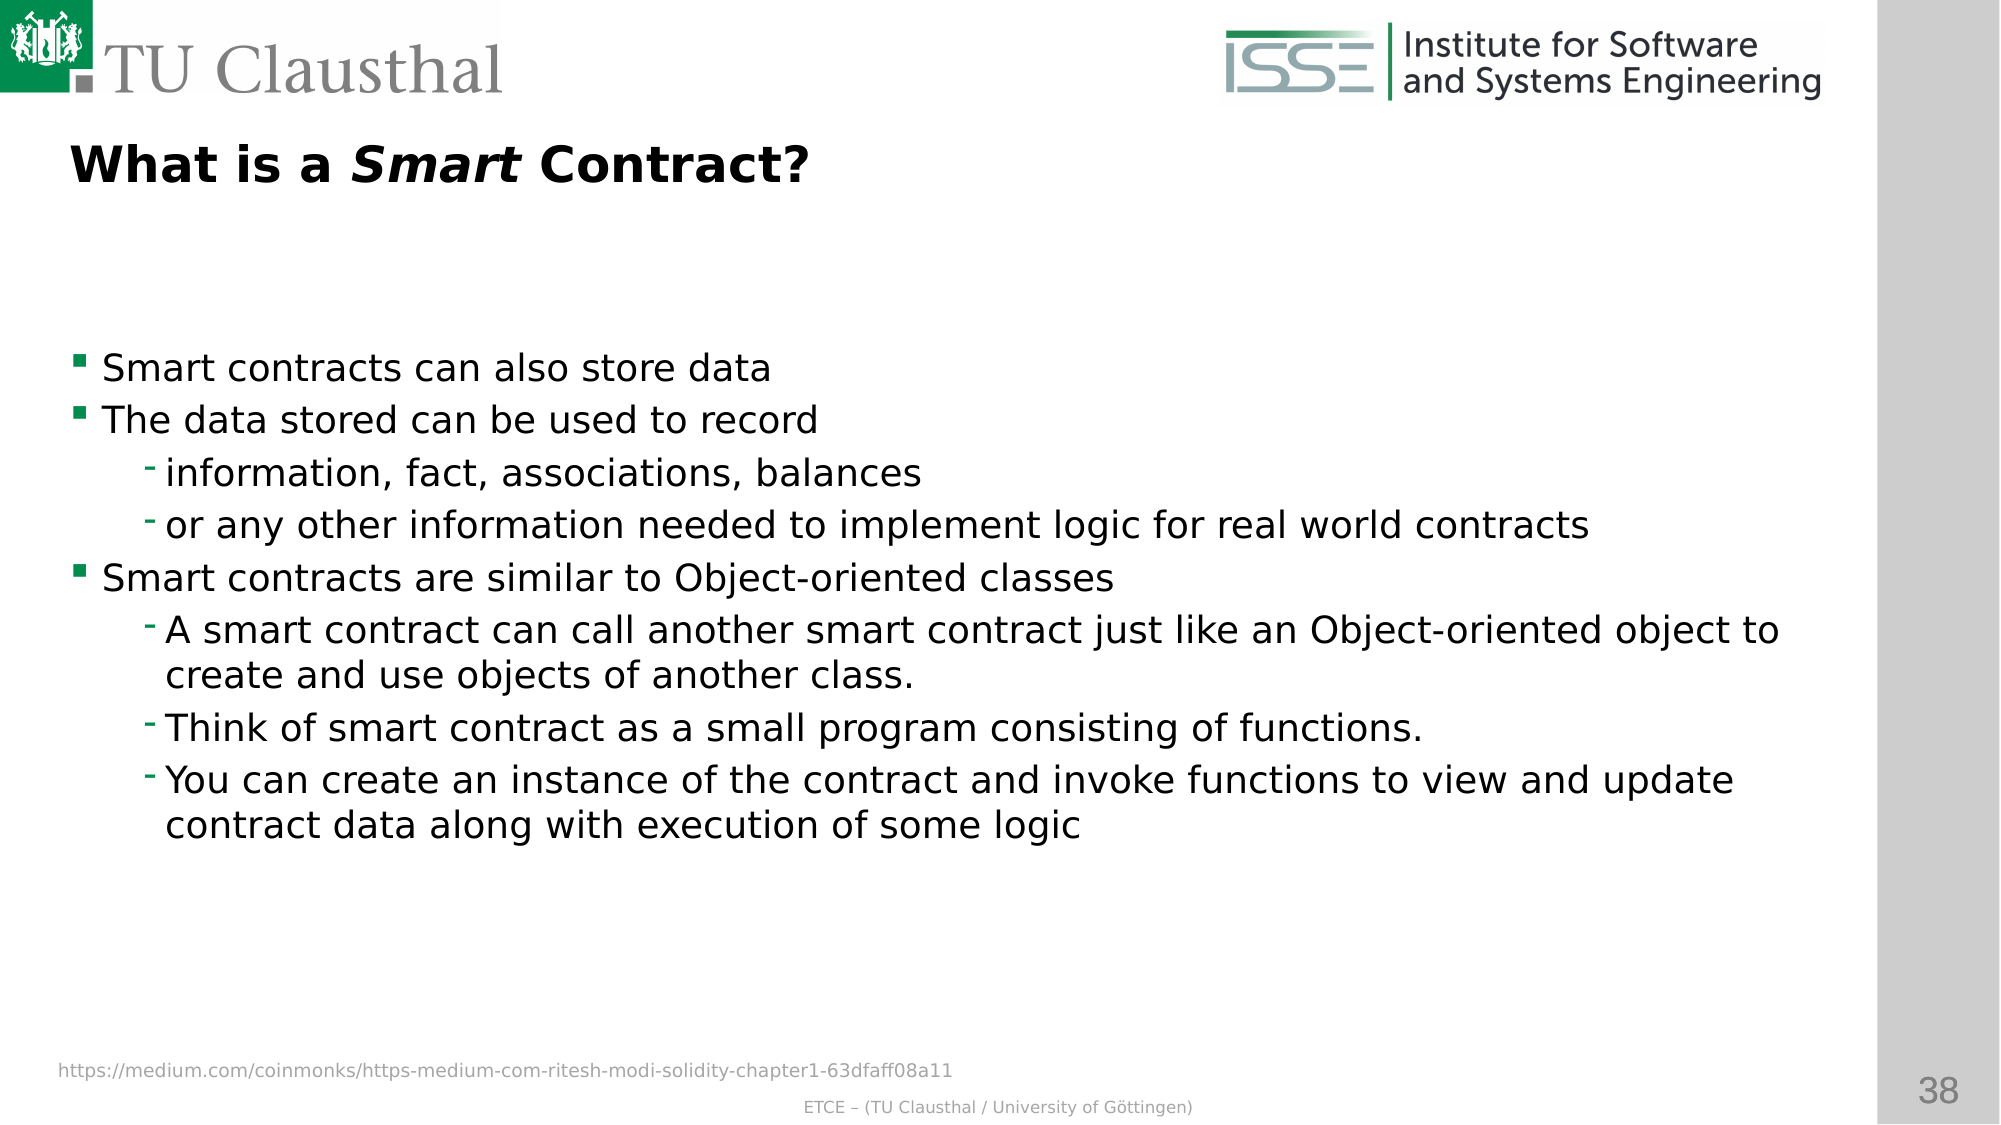

What is a Smart Contract?
Smart contracts can also store data
The data stored can be used to record
information, fact, associations, balances
or any other information needed to implement logic for real world contracts
Smart contracts are similar to Object-oriented classes
A smart contract can call another smart contract just like an Object-oriented object to create and use objects of another class.
Think of smart contract as a small program consisting of functions.
You can create an instance of the contract and invoke functions to view and update contract data along with execution of some logic

https://medium.com/coinmonks/https-medium-com-ritesh-modi-solidity-chapter1-63dfaff08a11